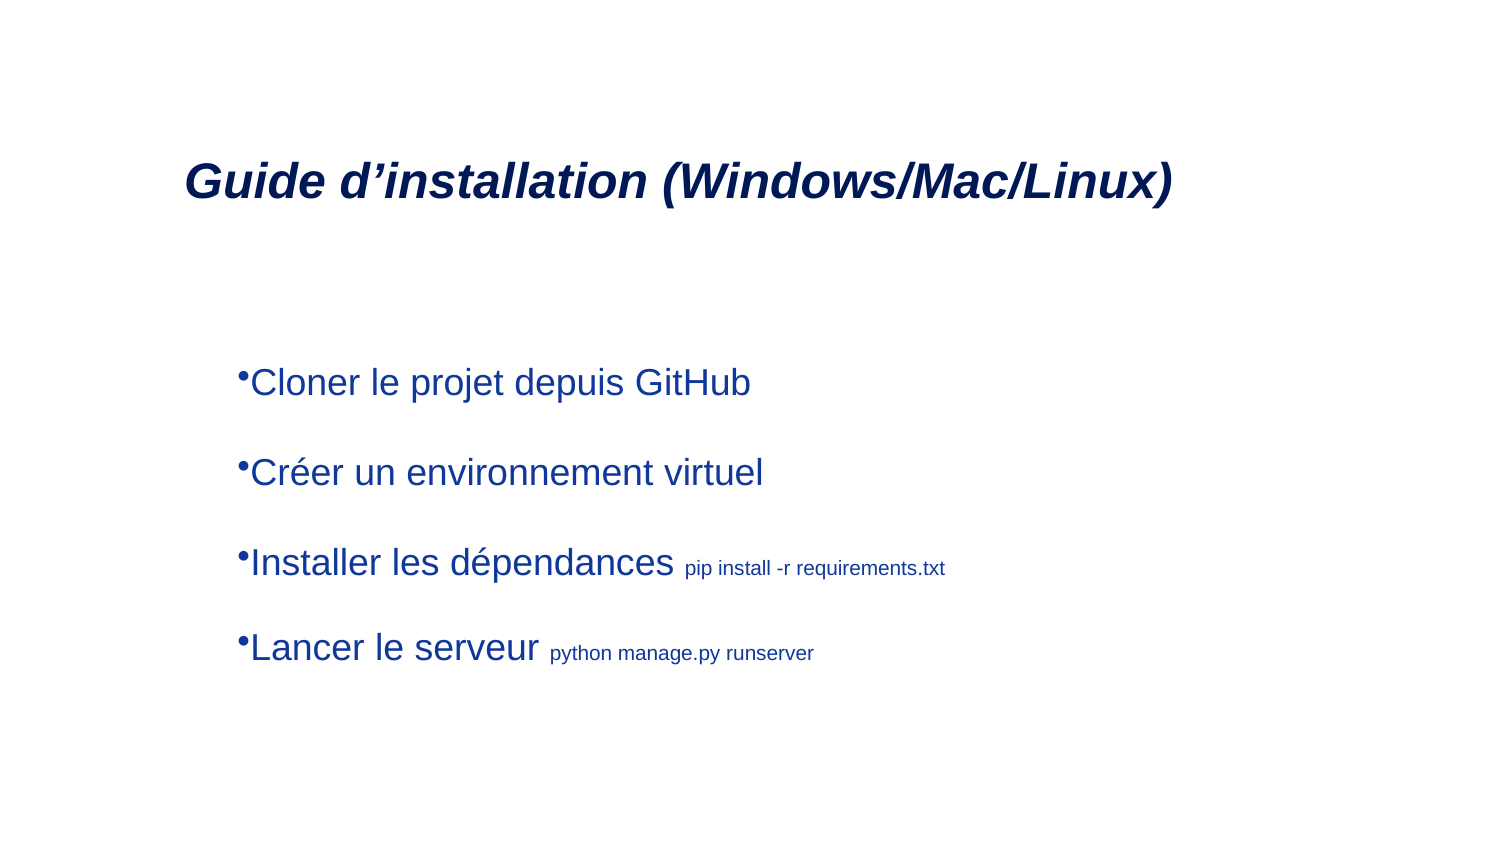

Guide d’installation (Windows/Mac/Linux)
Cloner le projet depuis GitHub

Créer un environnement virtuel

Installer les dépendances pip install -r requirements.txt

Lancer le serveur python manage.py runserver